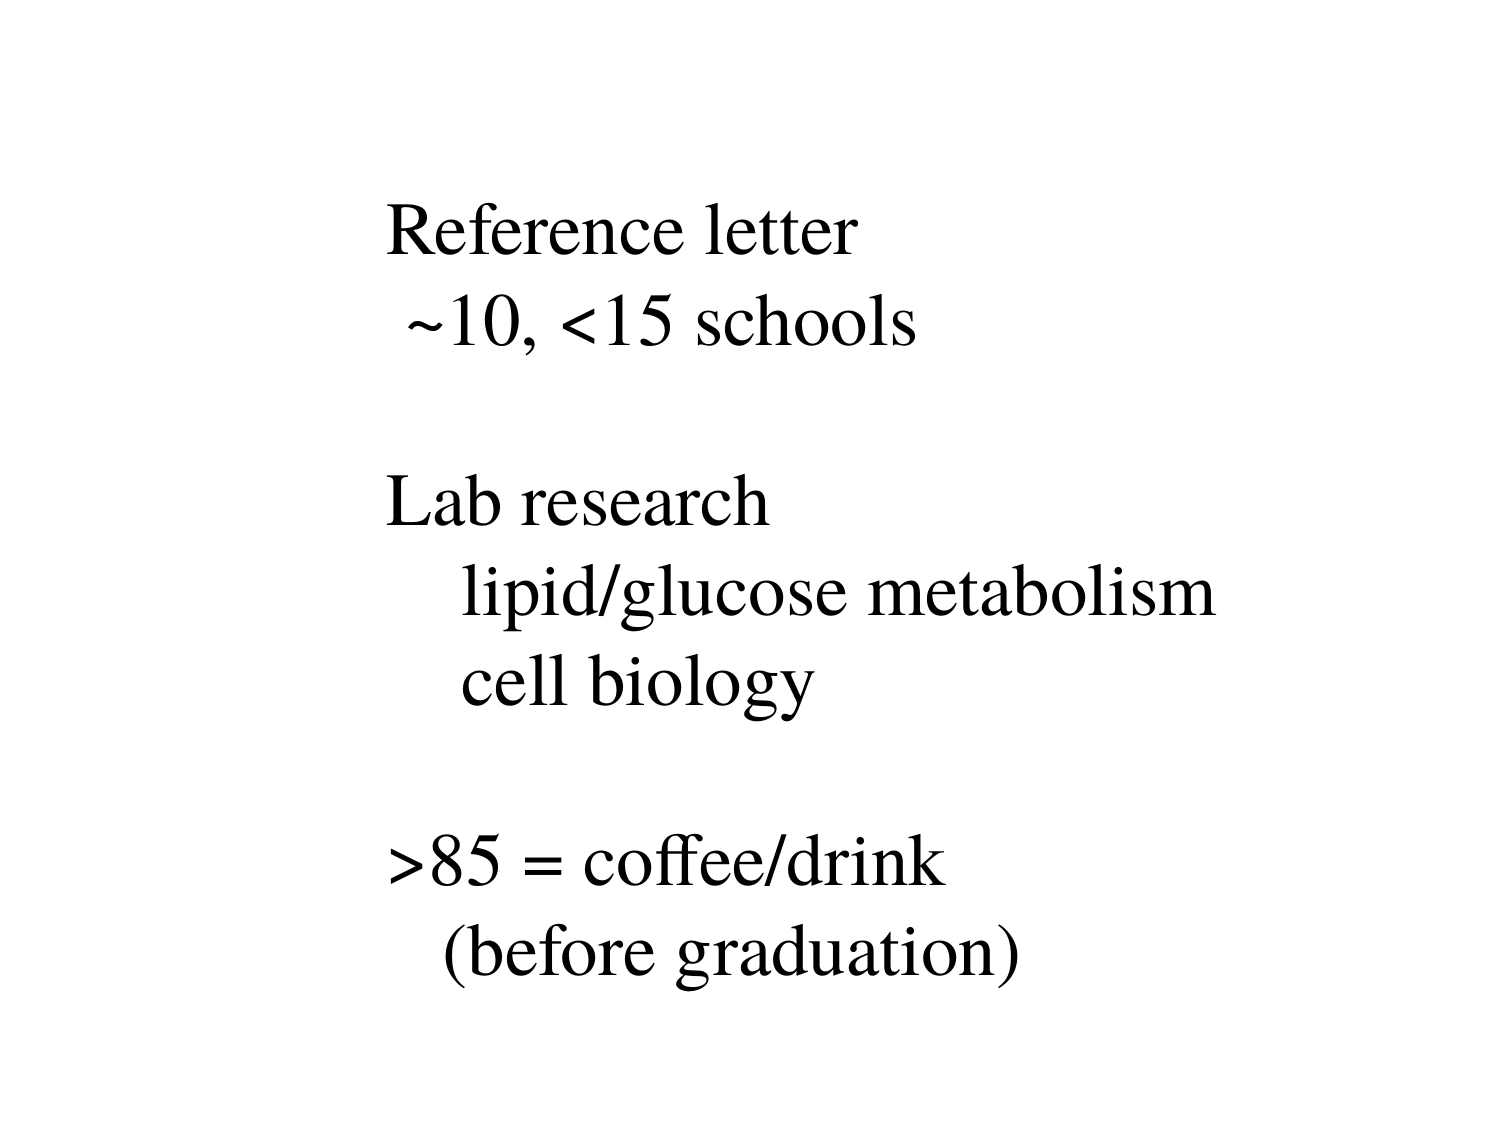

Reference letter
 ~10, <15 schools

Lab research
    lipid/glucose metabolism
    cell biology

>85 = coffee/drink
   (before graduation)